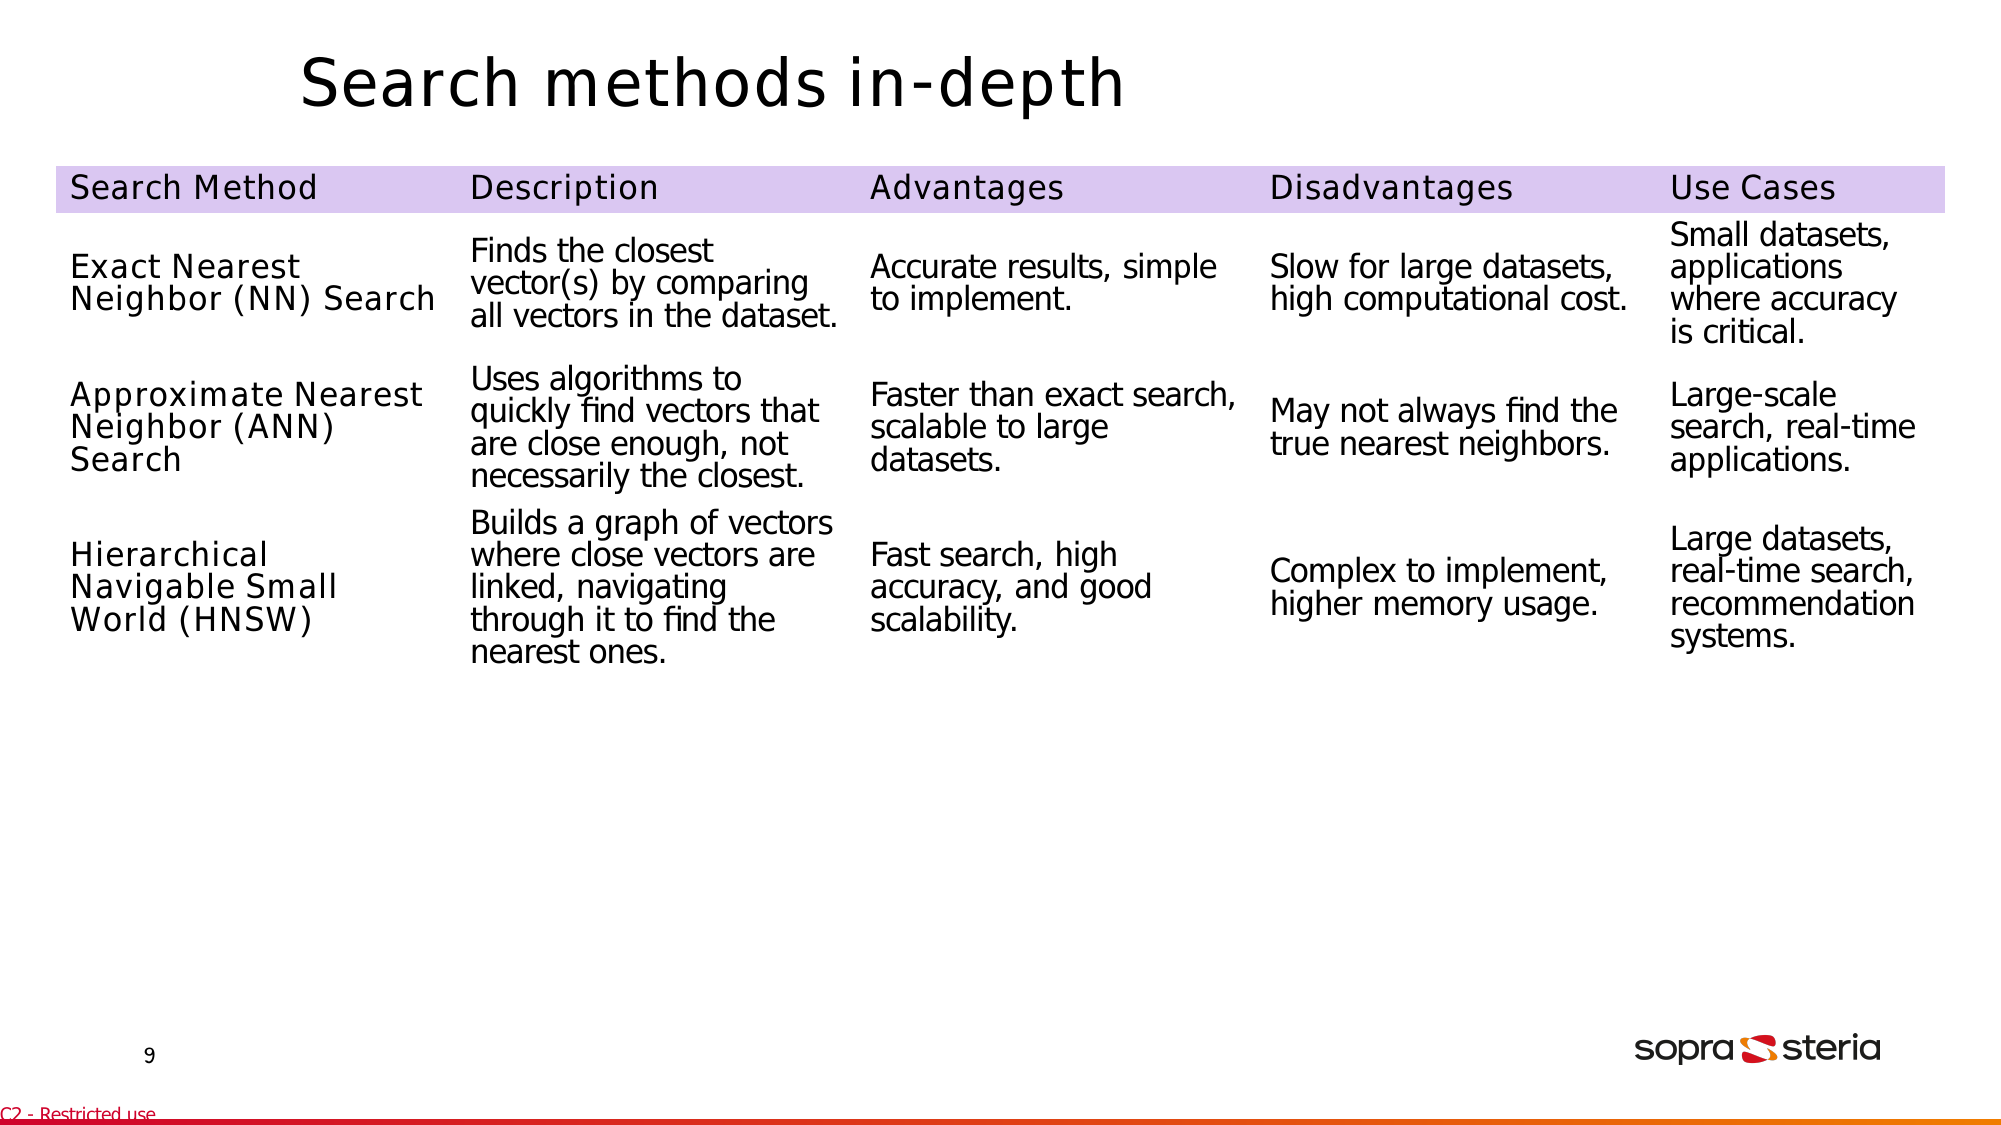

Search methods in-depth
| Search Method | Description | Advantages | Disadvantages | Use Cases |
| --- | --- | --- | --- | --- |
| Exact Nearest Neighbor (NN) Search | Finds the closest vector(s) by comparing all vectors in the dataset. | Accurate results, simple to implement. | Slow for large datasets, high computational cost. | Small datasets, applications where accuracy is critical. |
| Approximate Nearest Neighbor (ANN) Search | Uses algorithms to quickly find vectors that are close enough, not necessarily the closest. | Faster than exact search, scalable to large datasets. | May not always find the true nearest neighbors. | Large-scale search, real-time applications. |
| Hierarchical Navigable Small World (HNSW) | Builds a graph of vectors where close vectors are linked, navigating through it to find the nearest ones. | Fast search, high accuracy, and good scalability. | Complex to implement, higher memory usage. | Large datasets, real-time search, recommendation systems. |